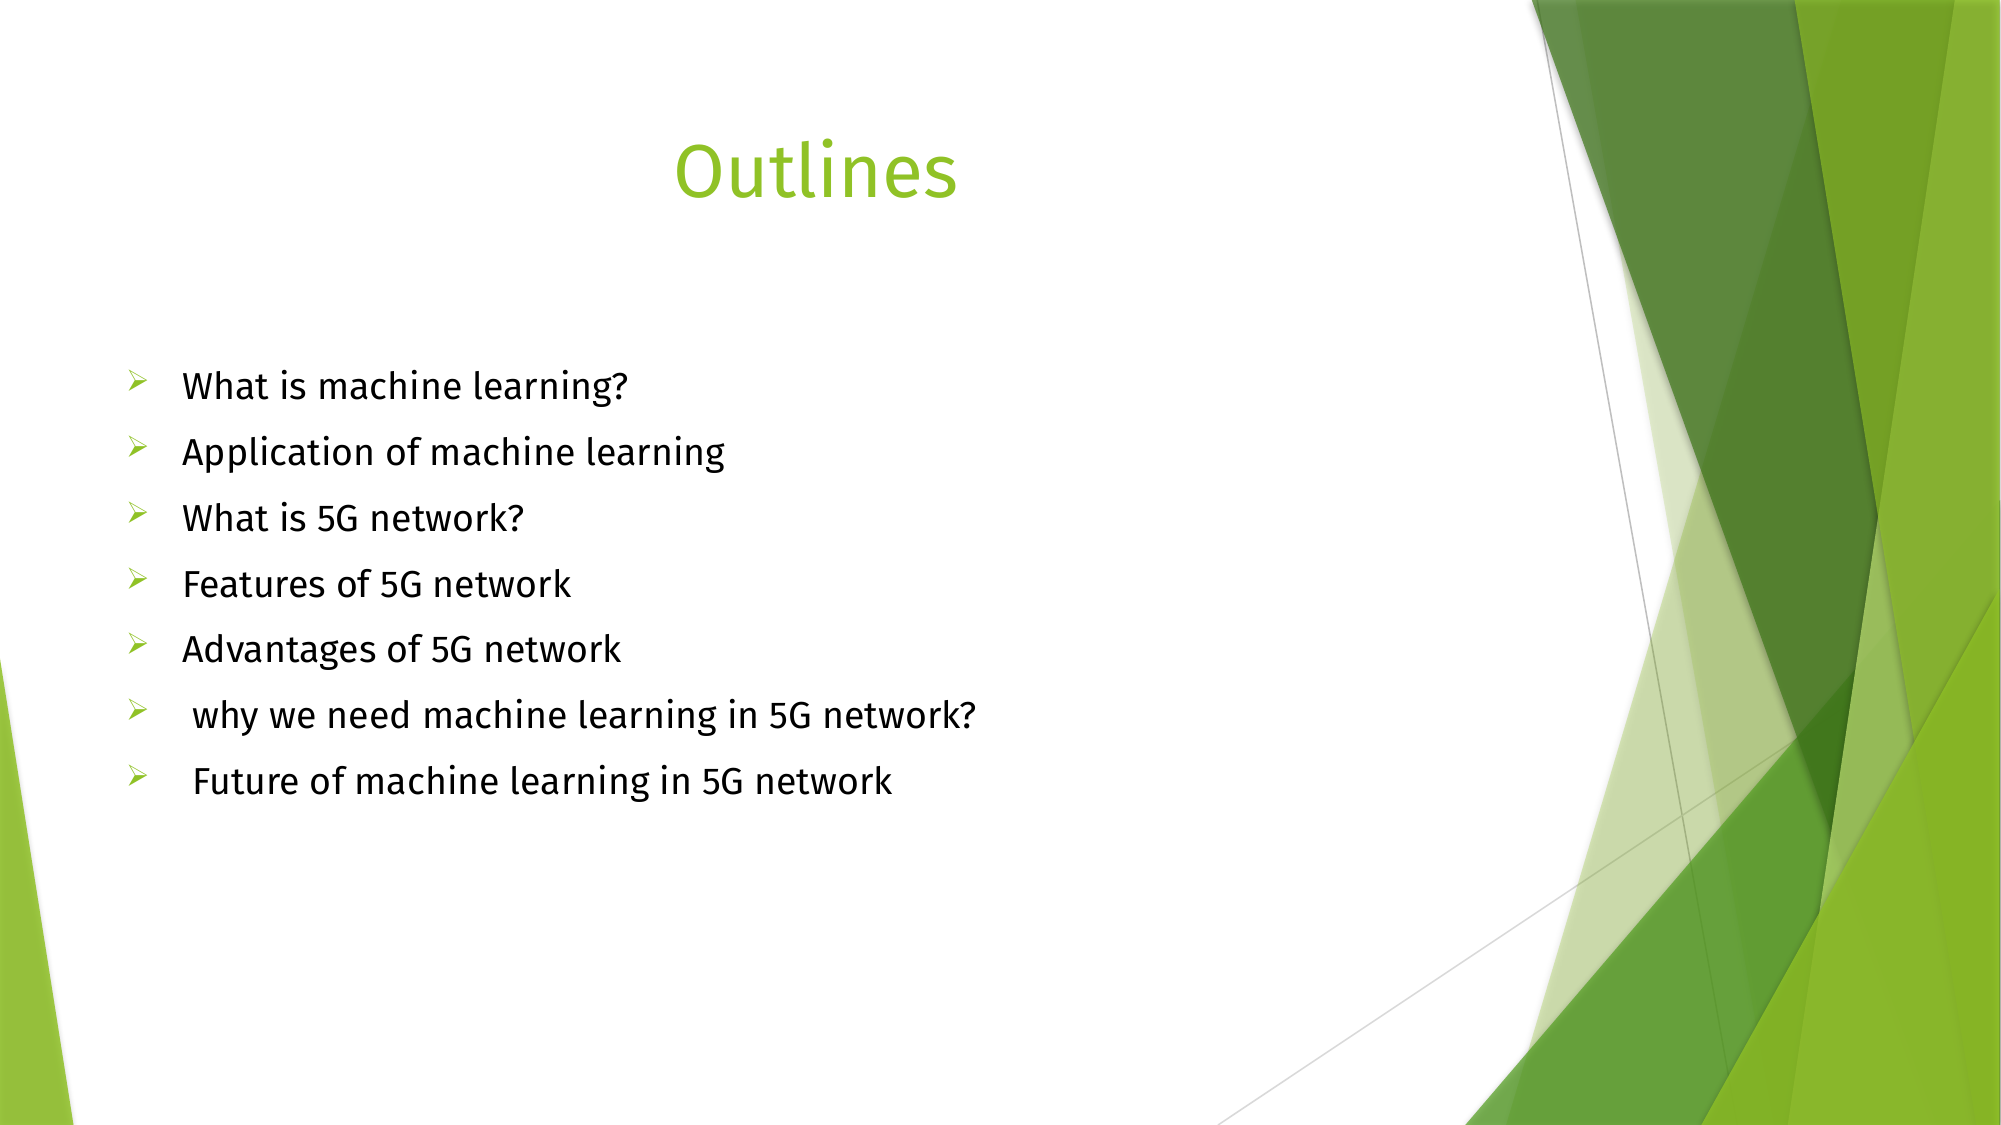

# Outlines
What is machine learning?
Application of machine learning
What is 5G network?
Features of 5G network
Advantages of 5G network
 why we need machine learning in 5G network?
 Future of machine learning in 5G network